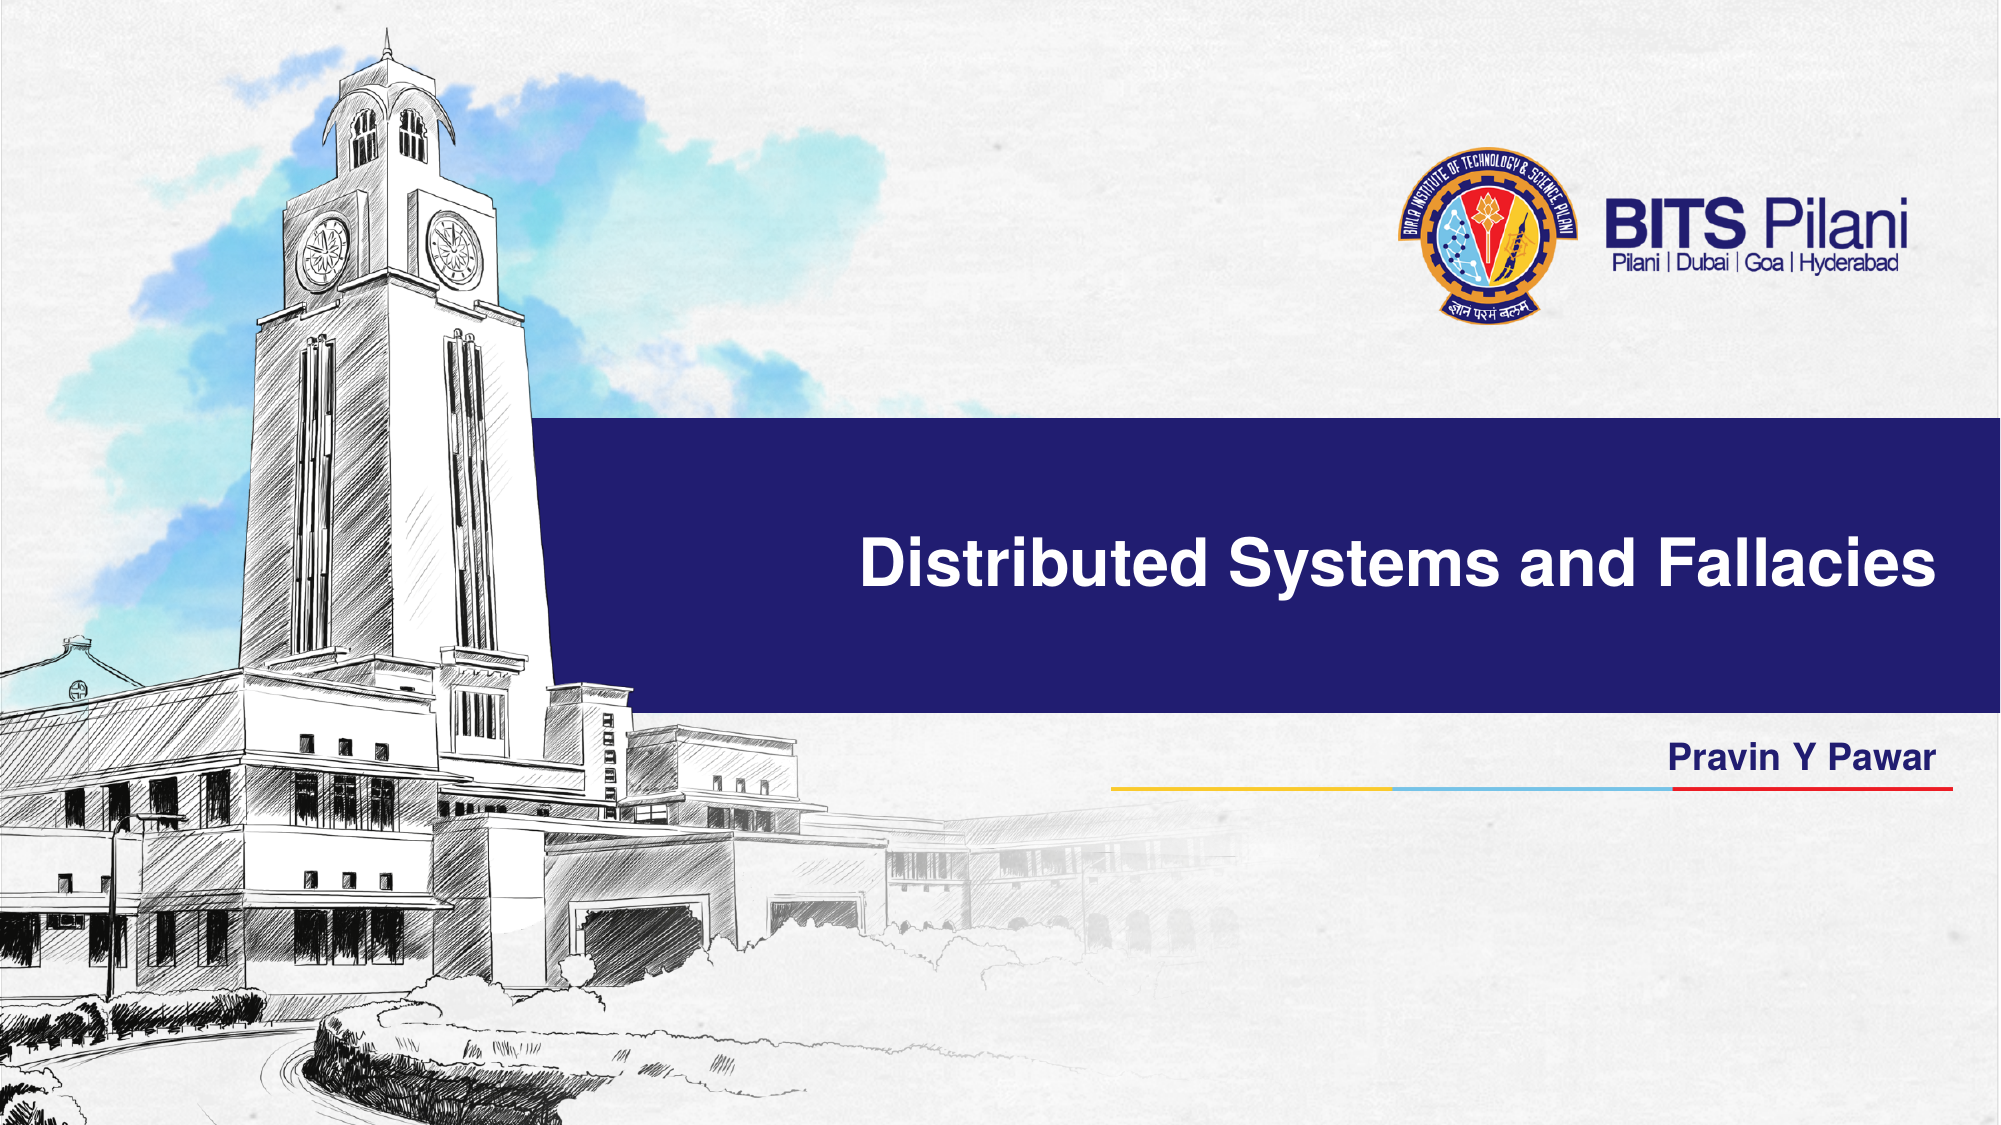

# Distributed Systems and Fallacies
Pravin Y Pawar